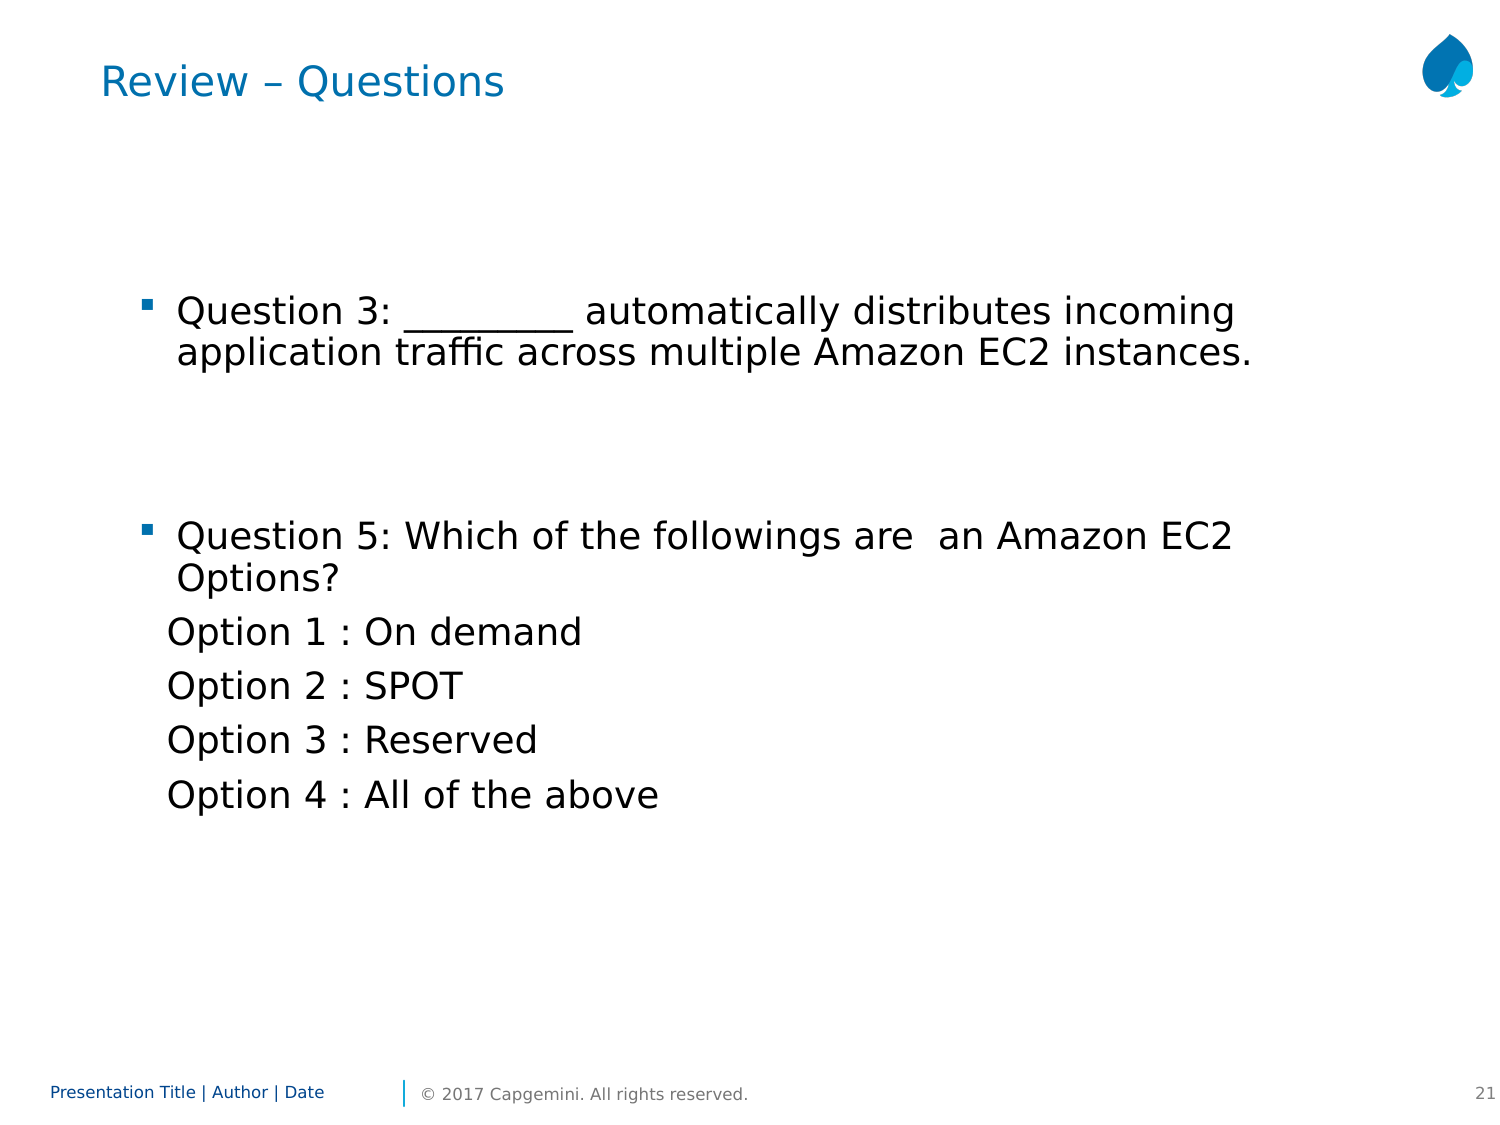

Review – Questions

Question 3: _________ automatically distributes incoming application traffic across multiple Amazon EC2 instances.

Question 5: Which of the followings are  an Amazon EC2 Options?
Option 1 : On demand
Option 2 : SPOT
Option 3 : Reserved
Option 4 : All of the above